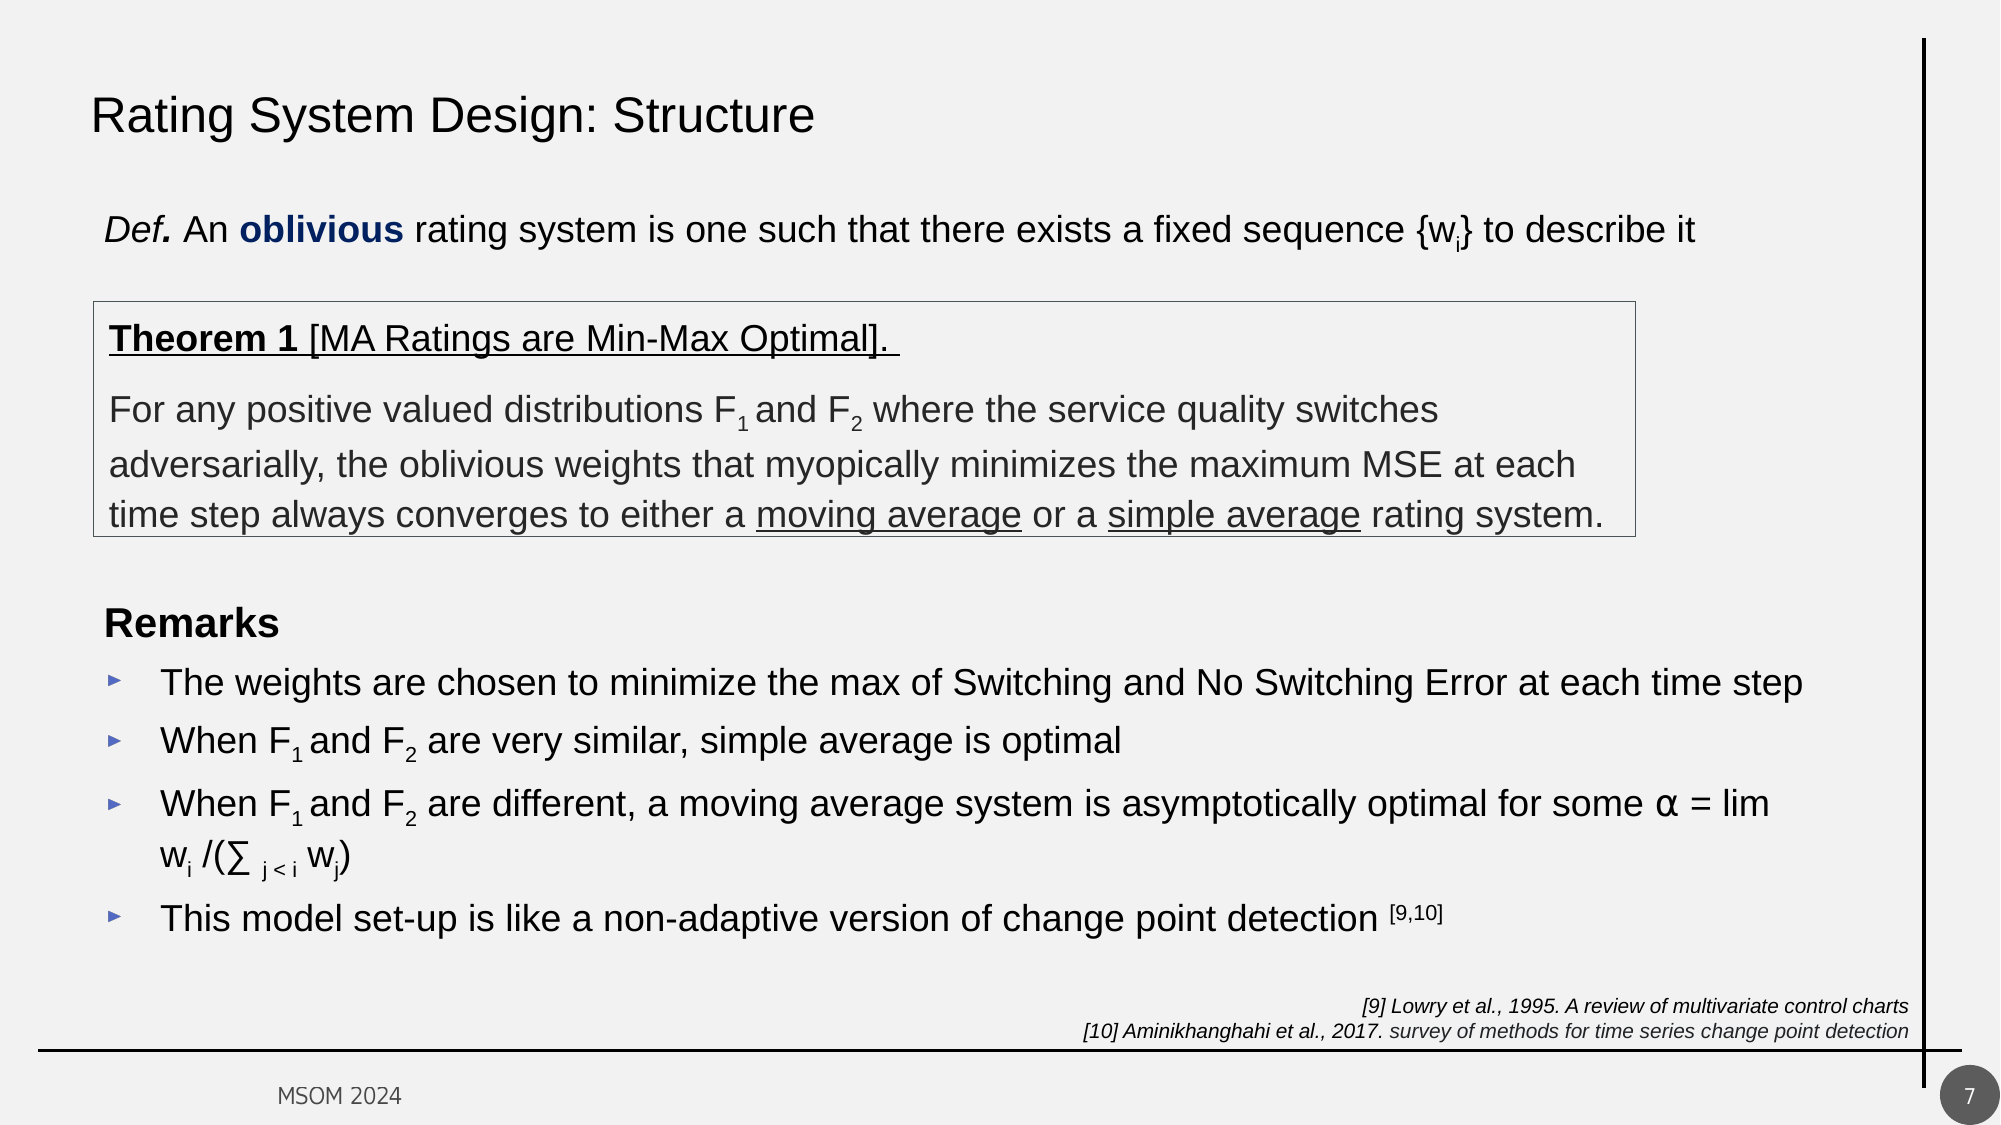

Rating System Design: Structure
Def. An oblivious rating system is one such that there exists a fixed sequence {wi} to describe it
Theorem 1 [MA Ratings are Min-Max Optimal].
For any positive valued distributions F1 and F2 where the service quality switches adversarially, the oblivious weights that myopically minimizes the maximum MSE at each time step always converges to either a moving average or a simple average rating system.
Remarks
The weights are chosen to minimize the max of Switching and No Switching Error at each time step
When F1 and F2 are very similar, simple average is optimal
When F1 and F2 are different, a moving average system is asymptotically optimal for some ⍺ = lim wi /(∑ j < i wj)
This model set-up is like a non-adaptive version of change point detection [9,10]
[9] Lowry et al., 1995. A review of multivariate control charts
 [10] Aminikhanghahi et al., 2017. survey of methods for time series change point detection
7
MSOM 2024